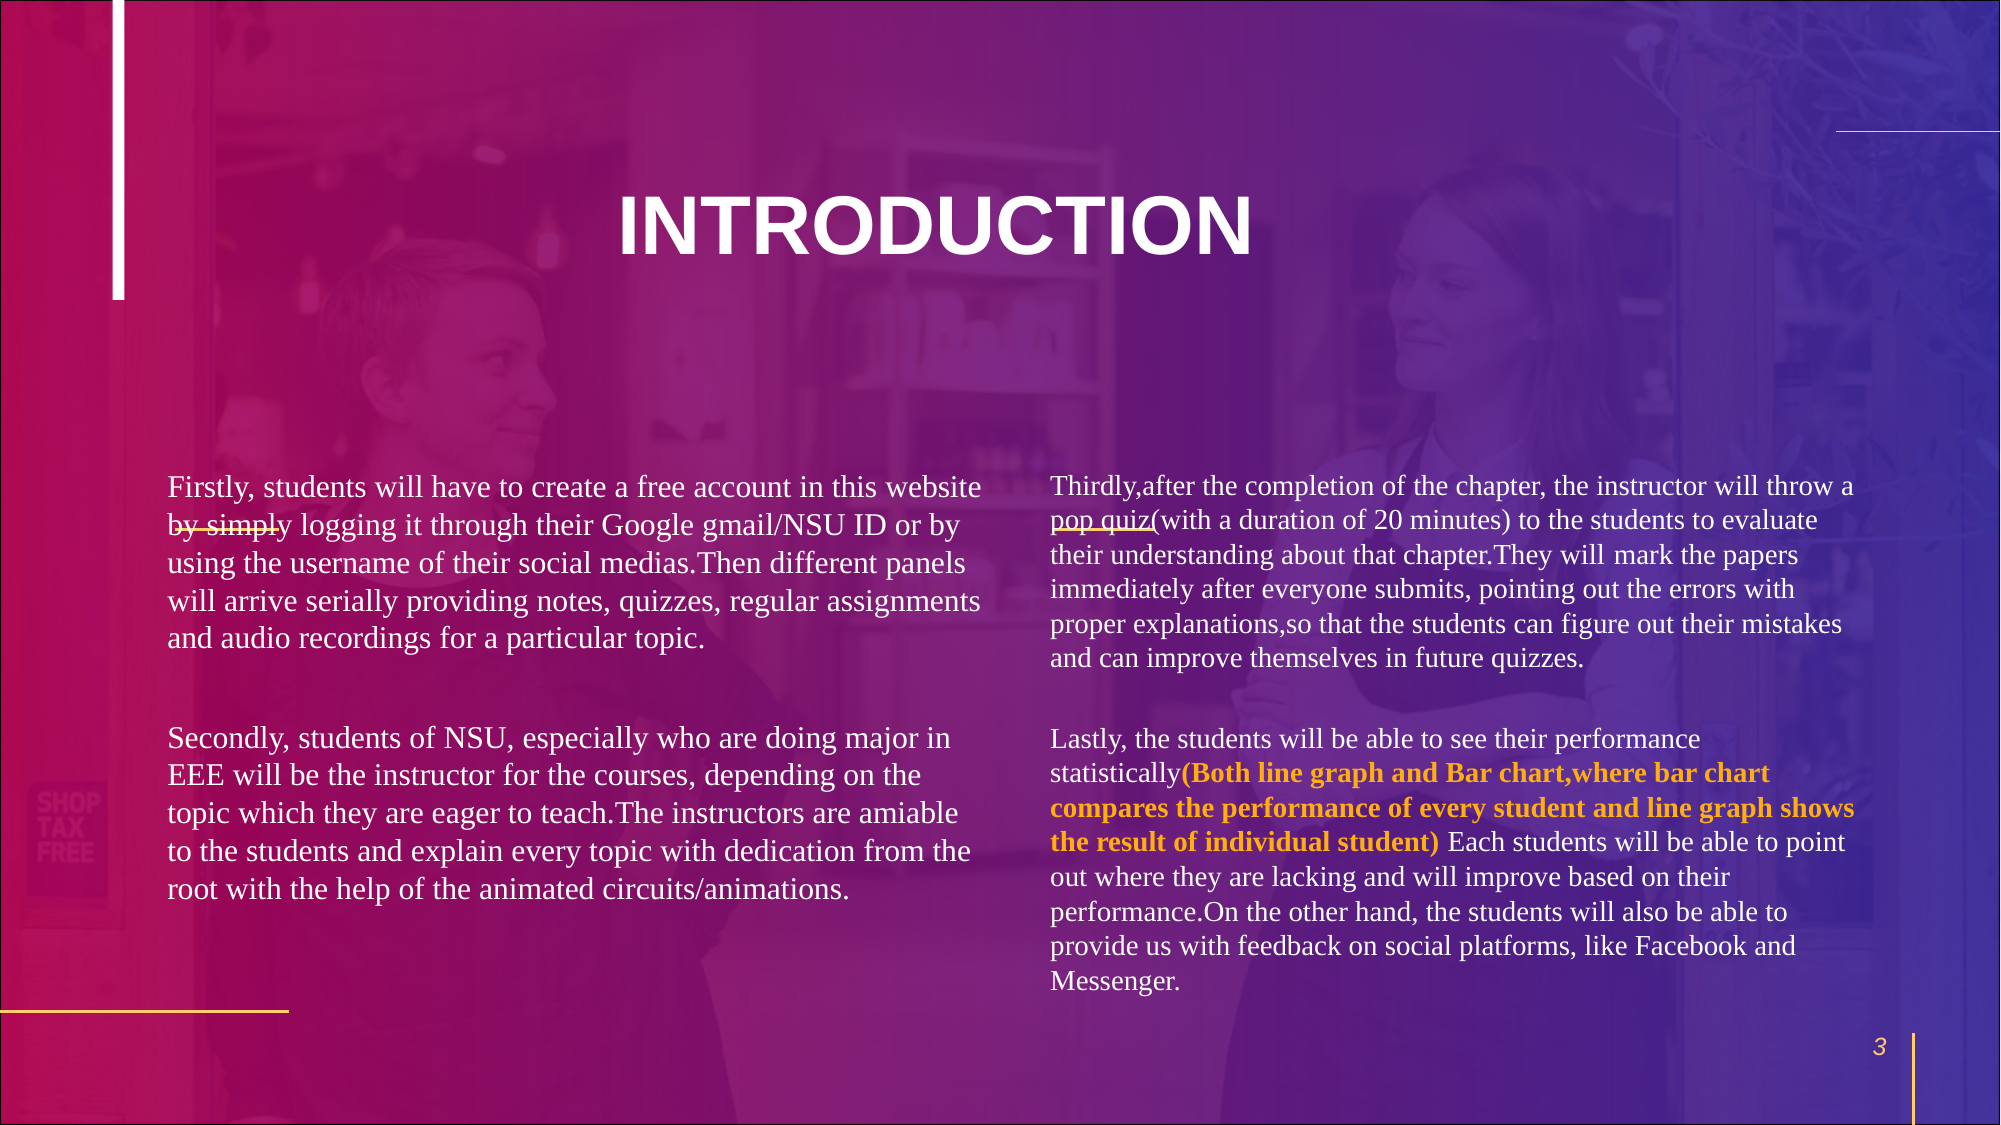

# INTRODUCTION
Firstly, students will have to create a free account in this website by simply logging it through their Google gmail/NSU ID or by using the username of their social medias.Then different panels will arrive serially providing notes, quizzes, regular assignments and audio recordings for a particular topic.

Secondly, students of NSU, especially who are doing major in EEE will be the instructor for the courses, depending on the topic which they are eager to teach.The instructors are amiable to the students and explain every topic with dedication from the root with the help of the animated circuits/animations.

Thirdly,after the completion of the chapter, the instructor will throw a pop quiz(with a duration of 20 minutes) to the students to evaluate their understanding about that chapter.They will mark the papers immediately after everyone submits, pointing out the errors with proper explanations,so that the students can figure out their mistakes and can improve themselves in future quizzes.
Lastly, the students will be able to see their performance statistically(Both line graph and Bar chart,where bar chart compares the performance of every student and line graph shows the result of individual student) Each students will be able to point out where they are lacking and will improve based on their performance.On the other hand, the students will also be able to provide us with feedback on social platforms, like Facebook and Messenger.

3